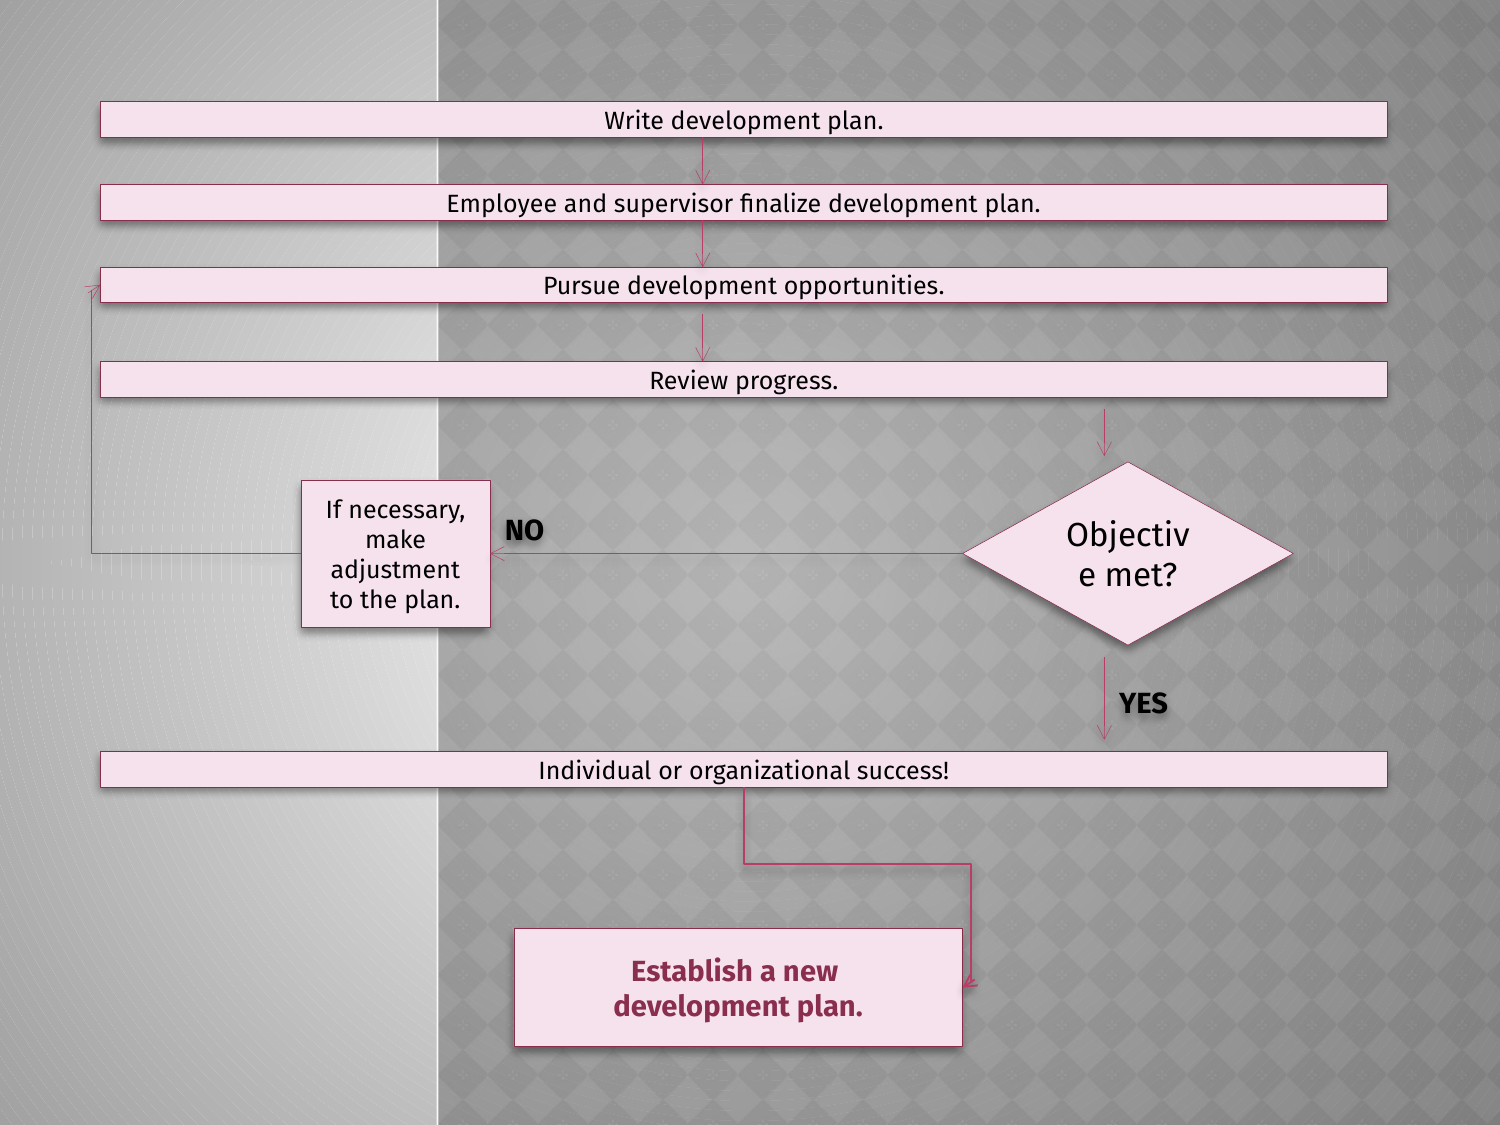

Write development plan.
Employee and supervisor finalize development plan.
Pursue development opportunities.
Review progress.
Objective met?
If necessary, make adjustment to the plan.
NO
YES
Individual or organizational success!
Establish a new
development plan.